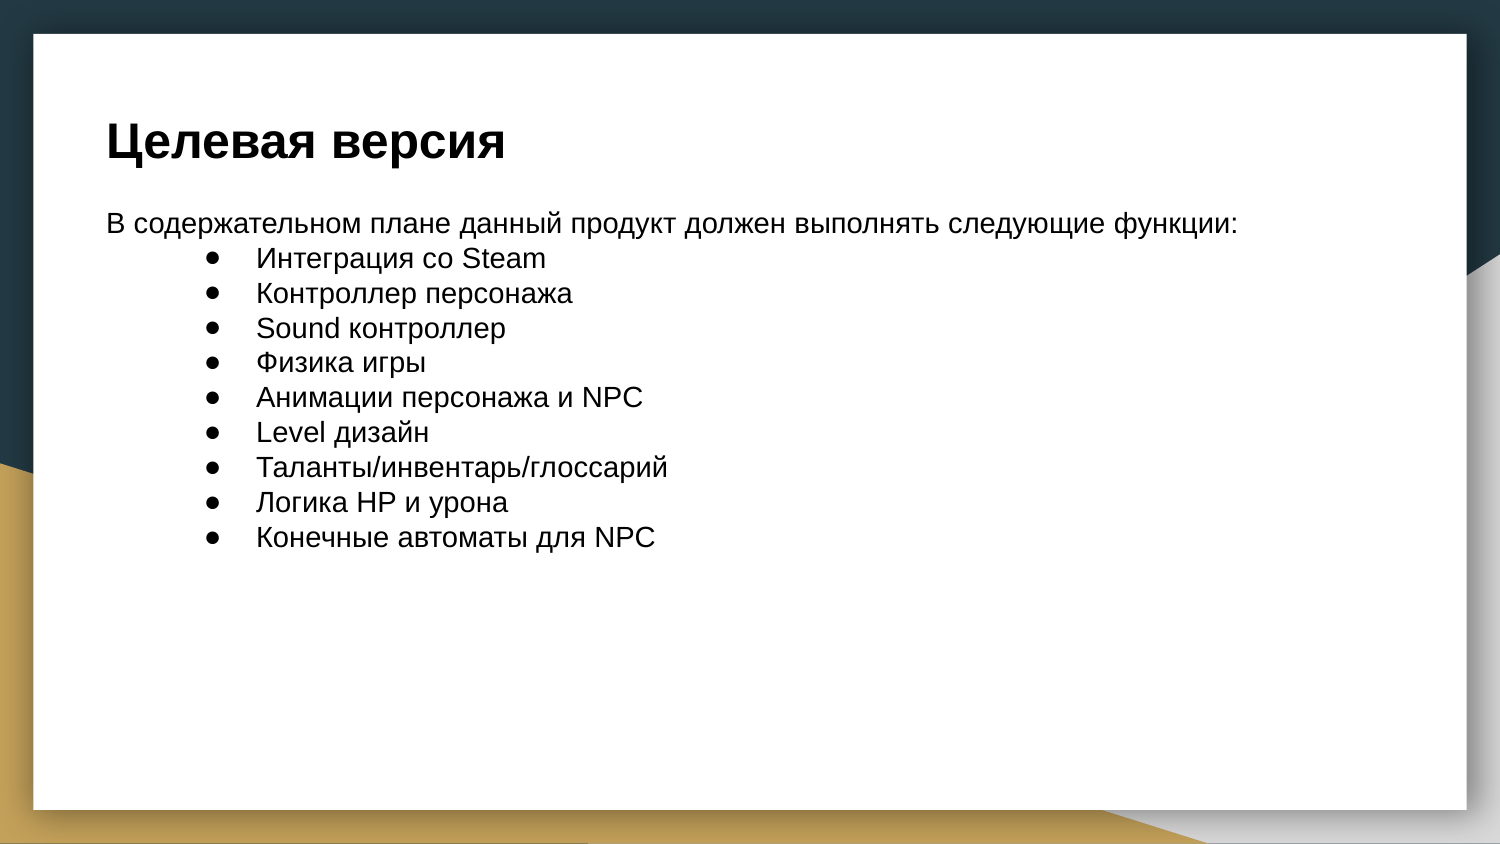

Целевая версия

В содержательном плане данный продукт должен выполнять следующие функции:
Интеграция со Steam
Контроллер персонажа
Sound контроллер
Физика игры
Анимации персонажа и NPC
Level дизайн
Таланты/инвентарь/глоссарий
Логика HP и урона
Конечные автоматы для NPC